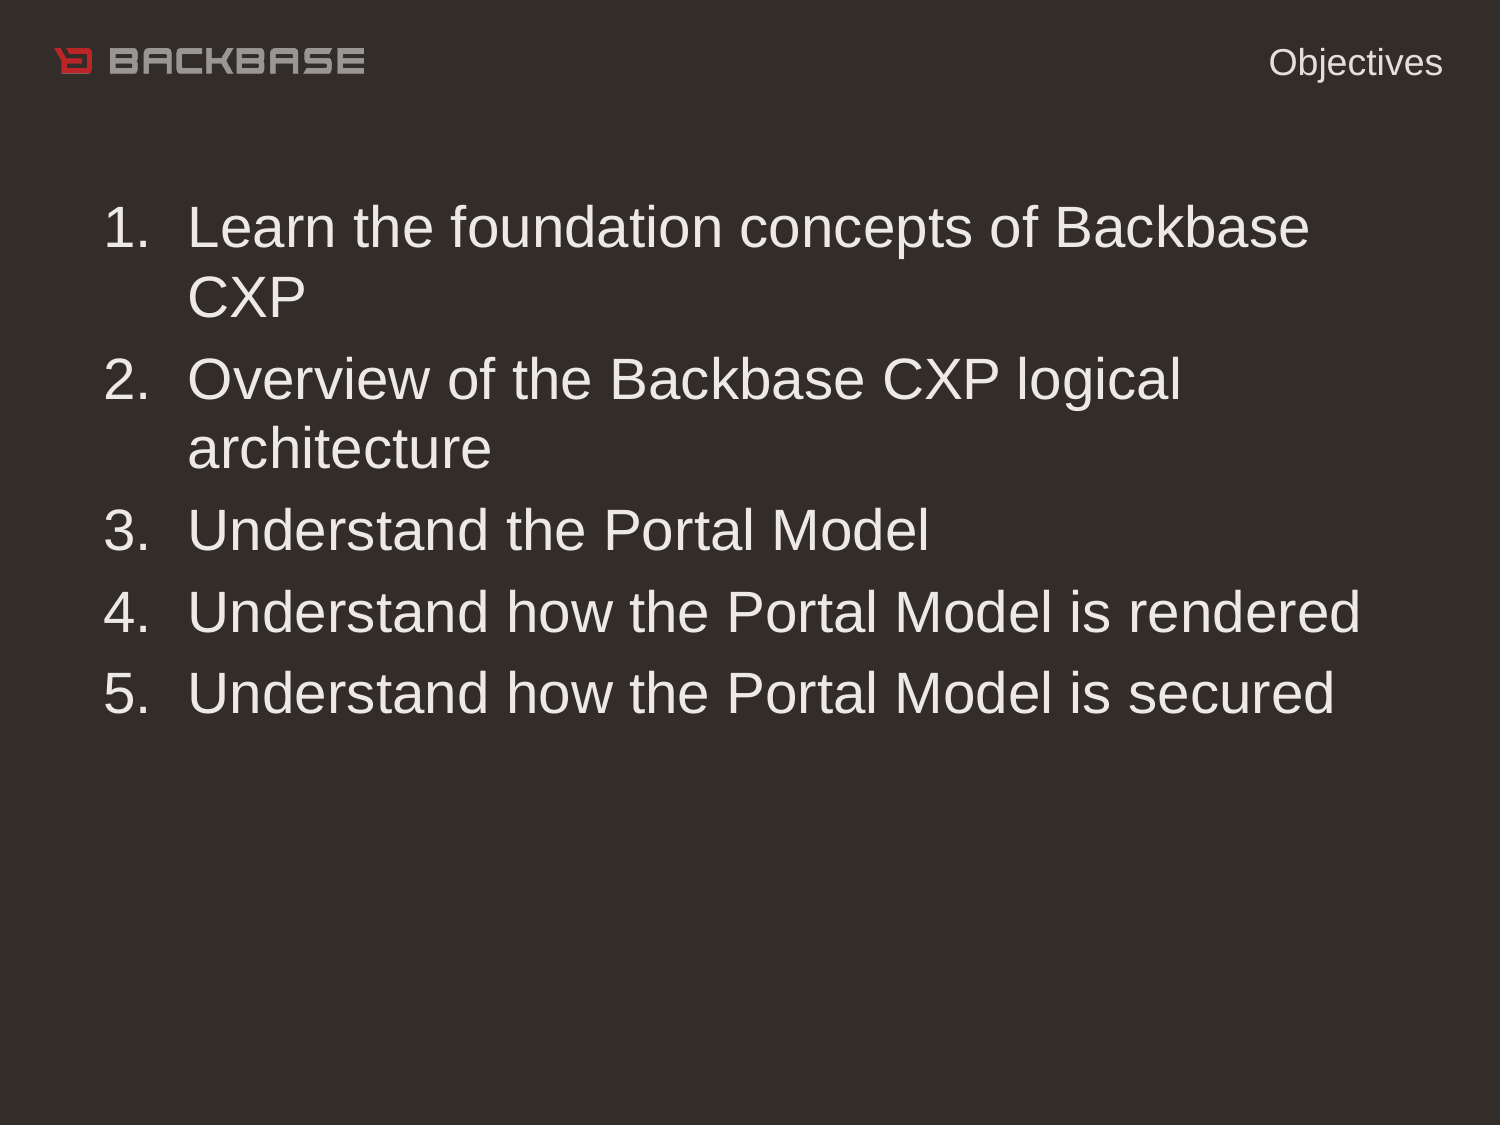

Objectives
Learn the foundation concepts of Backbase CXP
Overview of the Backbase CXP logical architecture
Understand the Portal Model
Understand how the Portal Model is rendered
Understand how the Portal Model is secured